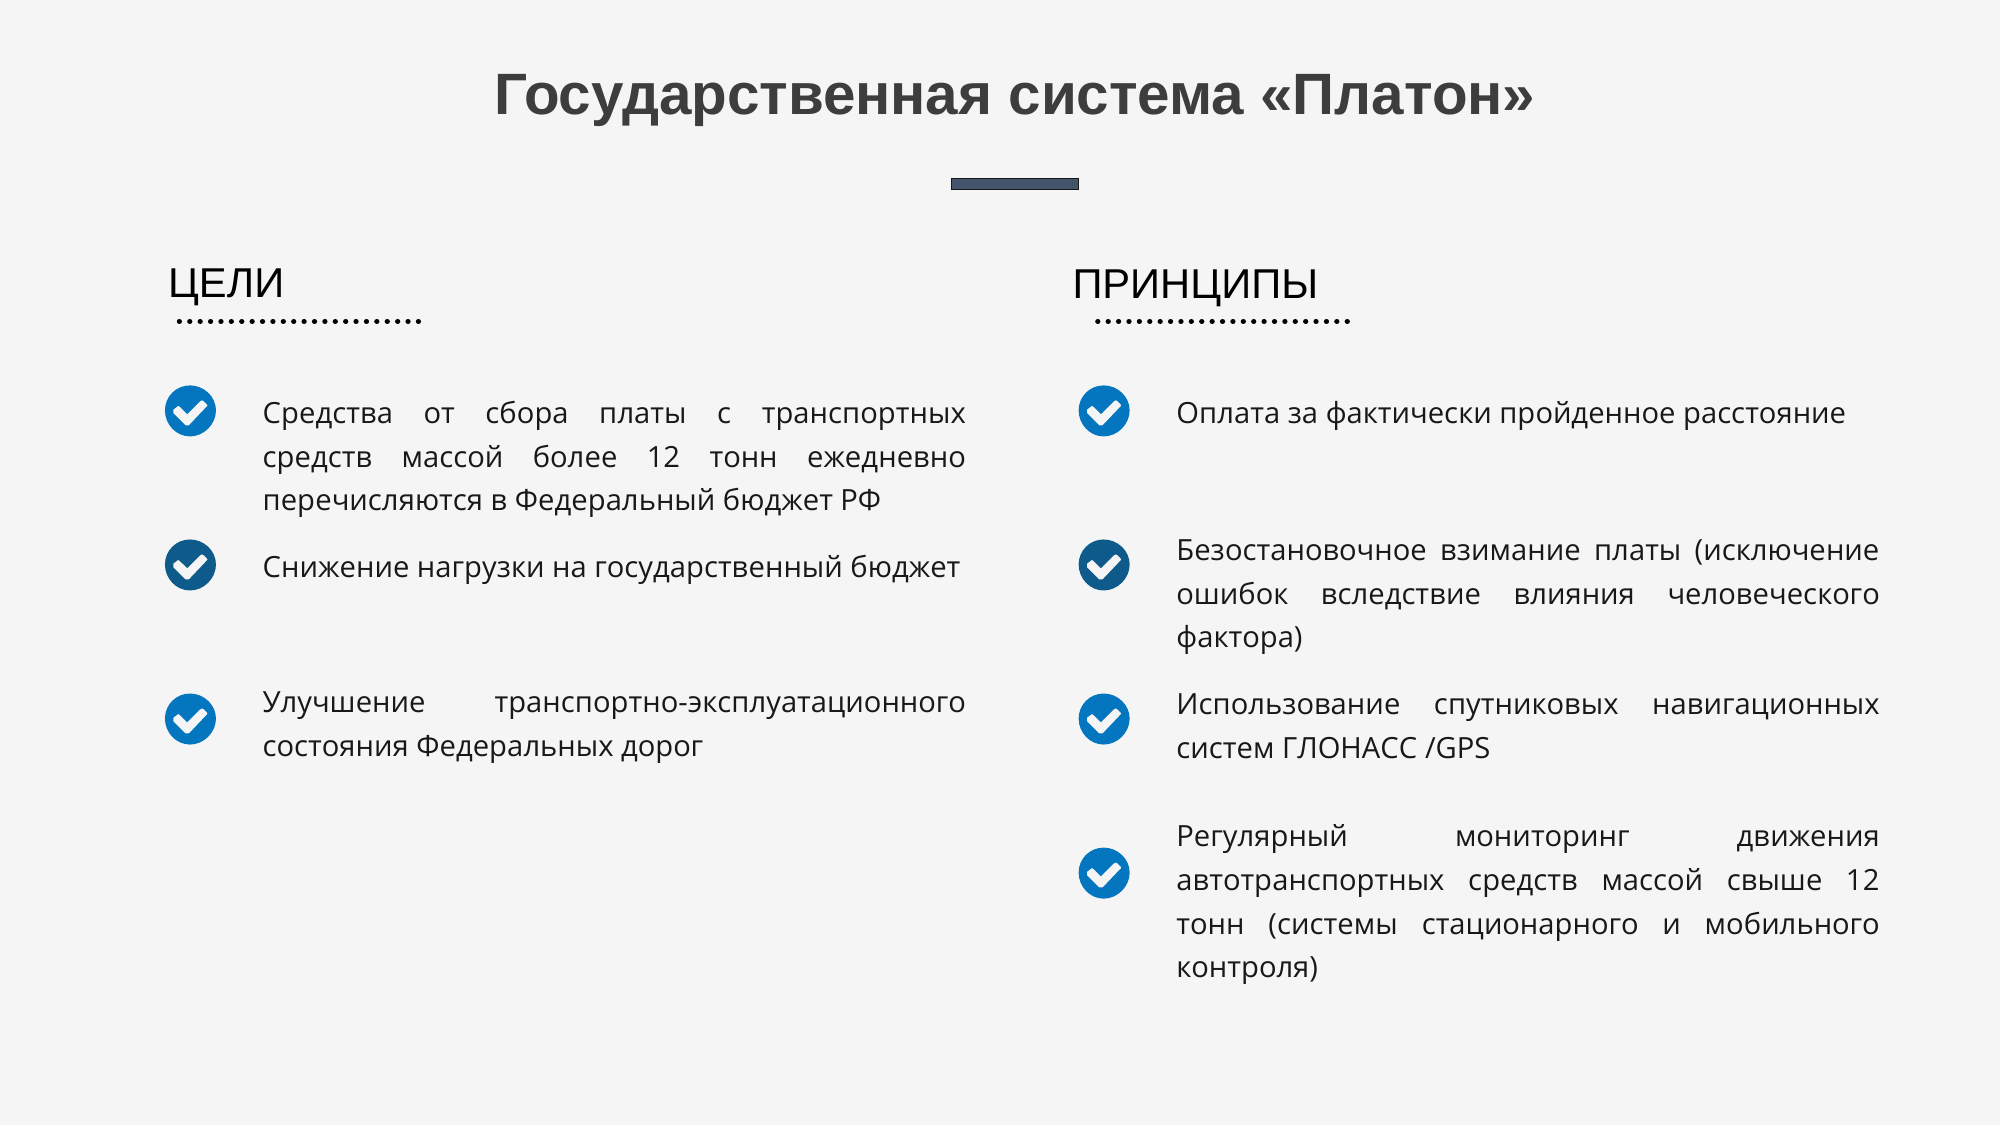

Государственная система «Платон»

ЦЕЛИ
ПРИНЦИПЫ

Средства от сбора платы с транспортных средств массой более 12 тонн ежедневно перечисляются в Федеральный бюджет РФ

Оплата за фактически пройденное расстояние
Безостановочное взимание платы (исключение ошибок вследствие влияния человеческого фактора)

Снижение нагрузки на государственный бюджет

Улучшение транспортно-эксплуатационного состояния Федеральных дорог
Использование спутниковых навигационных систем ГЛОНАСС /GPS

Регулярный мониторинг движения автотранспортных средств массой свыше 12 тонн (системы стационарного и мобильного контроля)